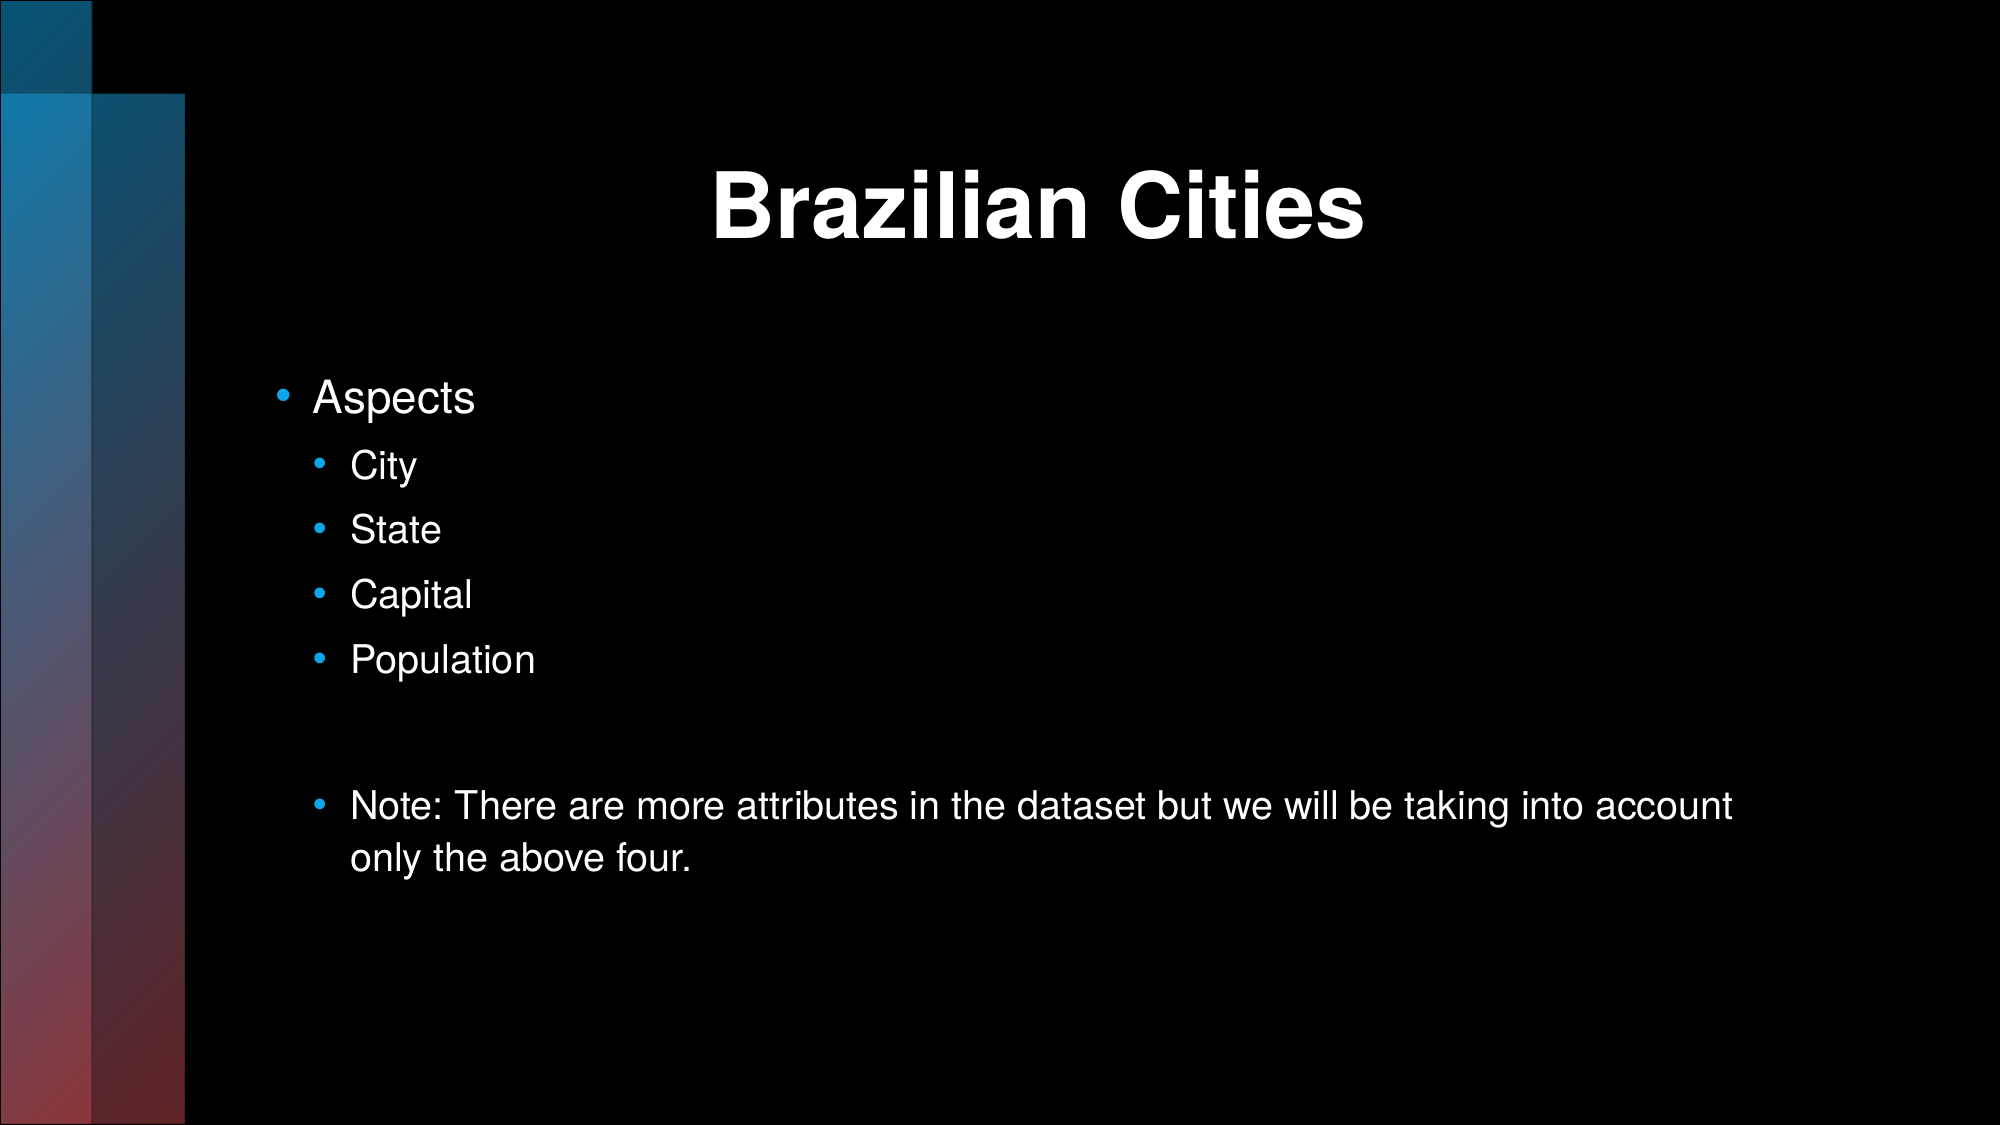

# Brazilian Cities
Aspects
City
State
Capital
Population

Note: There are more attributes in the dataset but we will be taking into account only the above four.